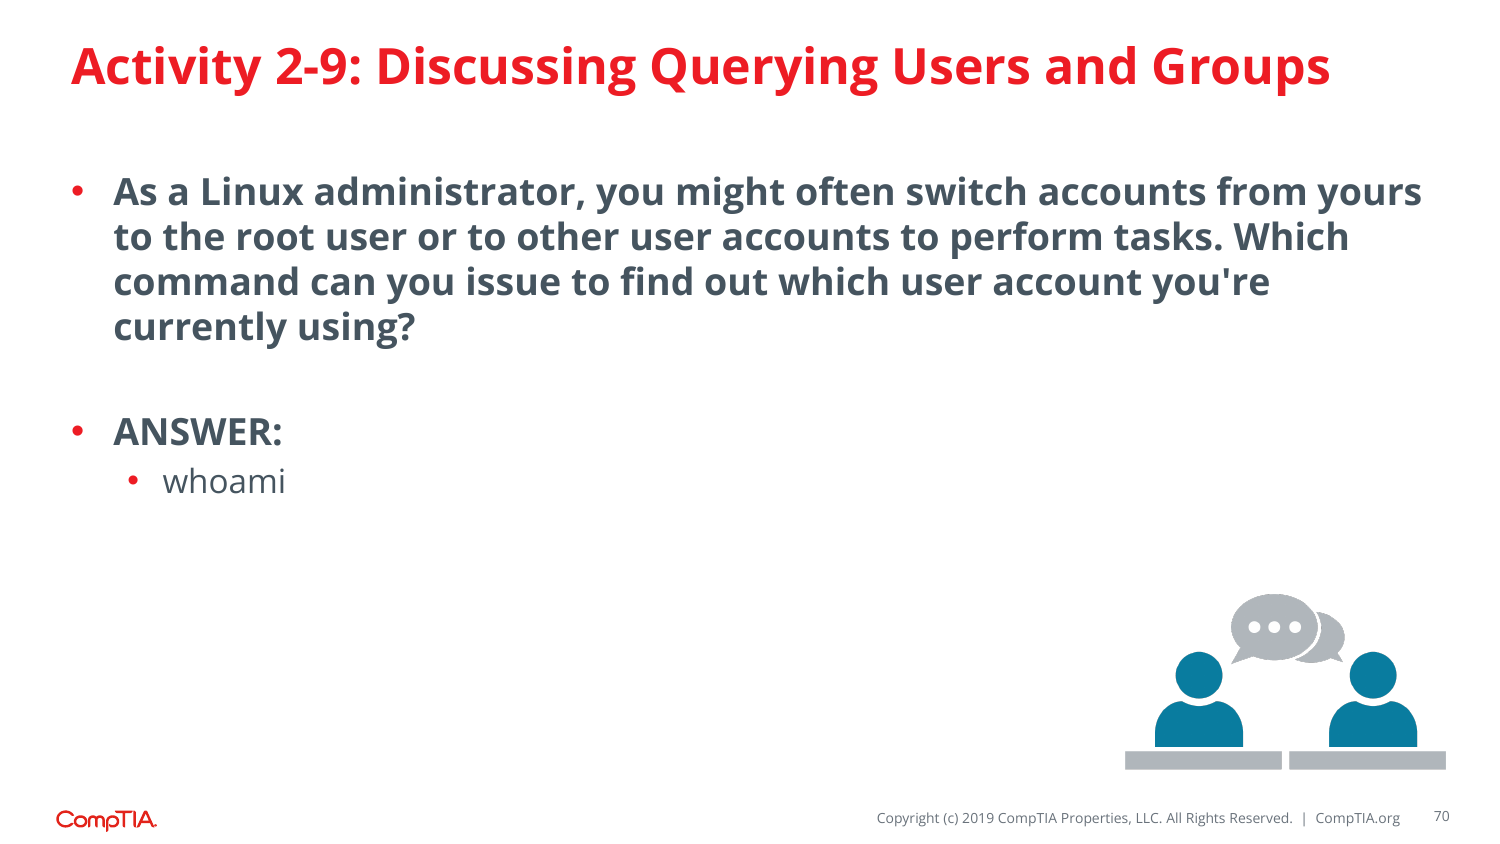

# Activity 2-9: Discussing Querying Users and Groups
As a Linux administrator, you might often switch accounts from yours to the root user or to other user accounts to perform tasks. Which command can you issue to find out which user account you're currently using?

ANSWER:
whoami

70